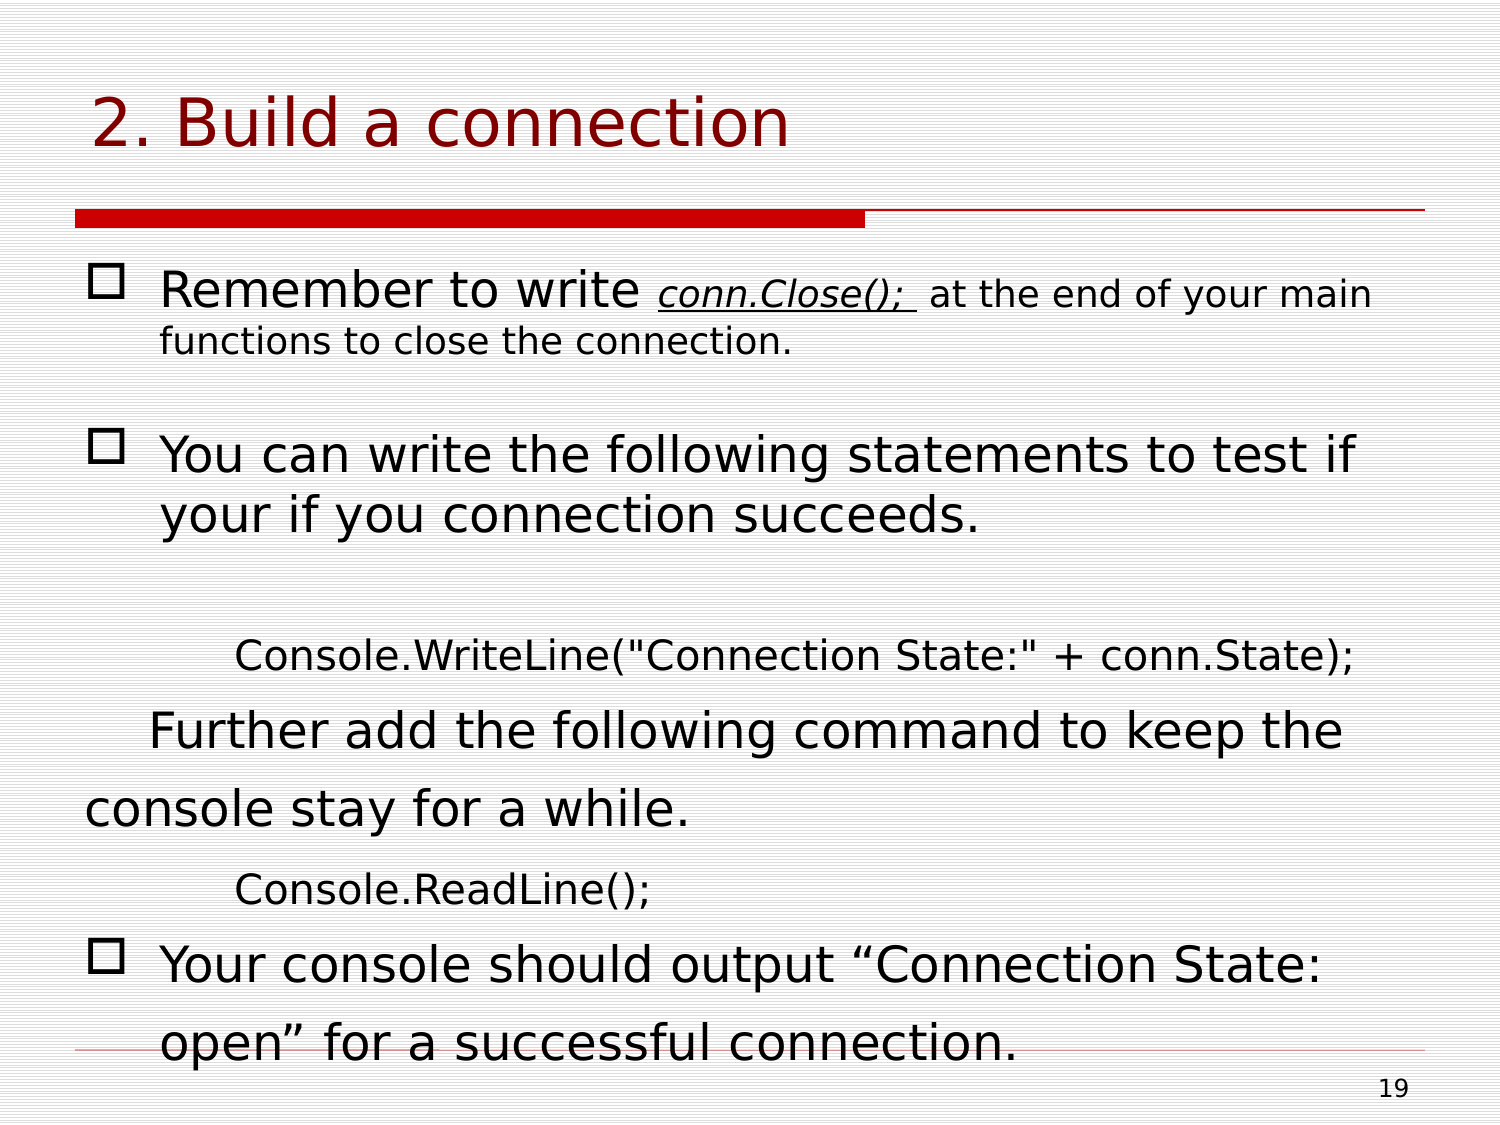

# 2. Build a connection
Remember to write conn.Close();  at the end of your main functions to close the connection.

You can write the following statements to test if your if you connection succeeds.

	Console.WriteLine("Connection State:" + conn.State);
    Further add the following command to keep the console stay for a while.
	Console.ReadLine();
Your console should output “Connection State: open” for a successful connection.
19